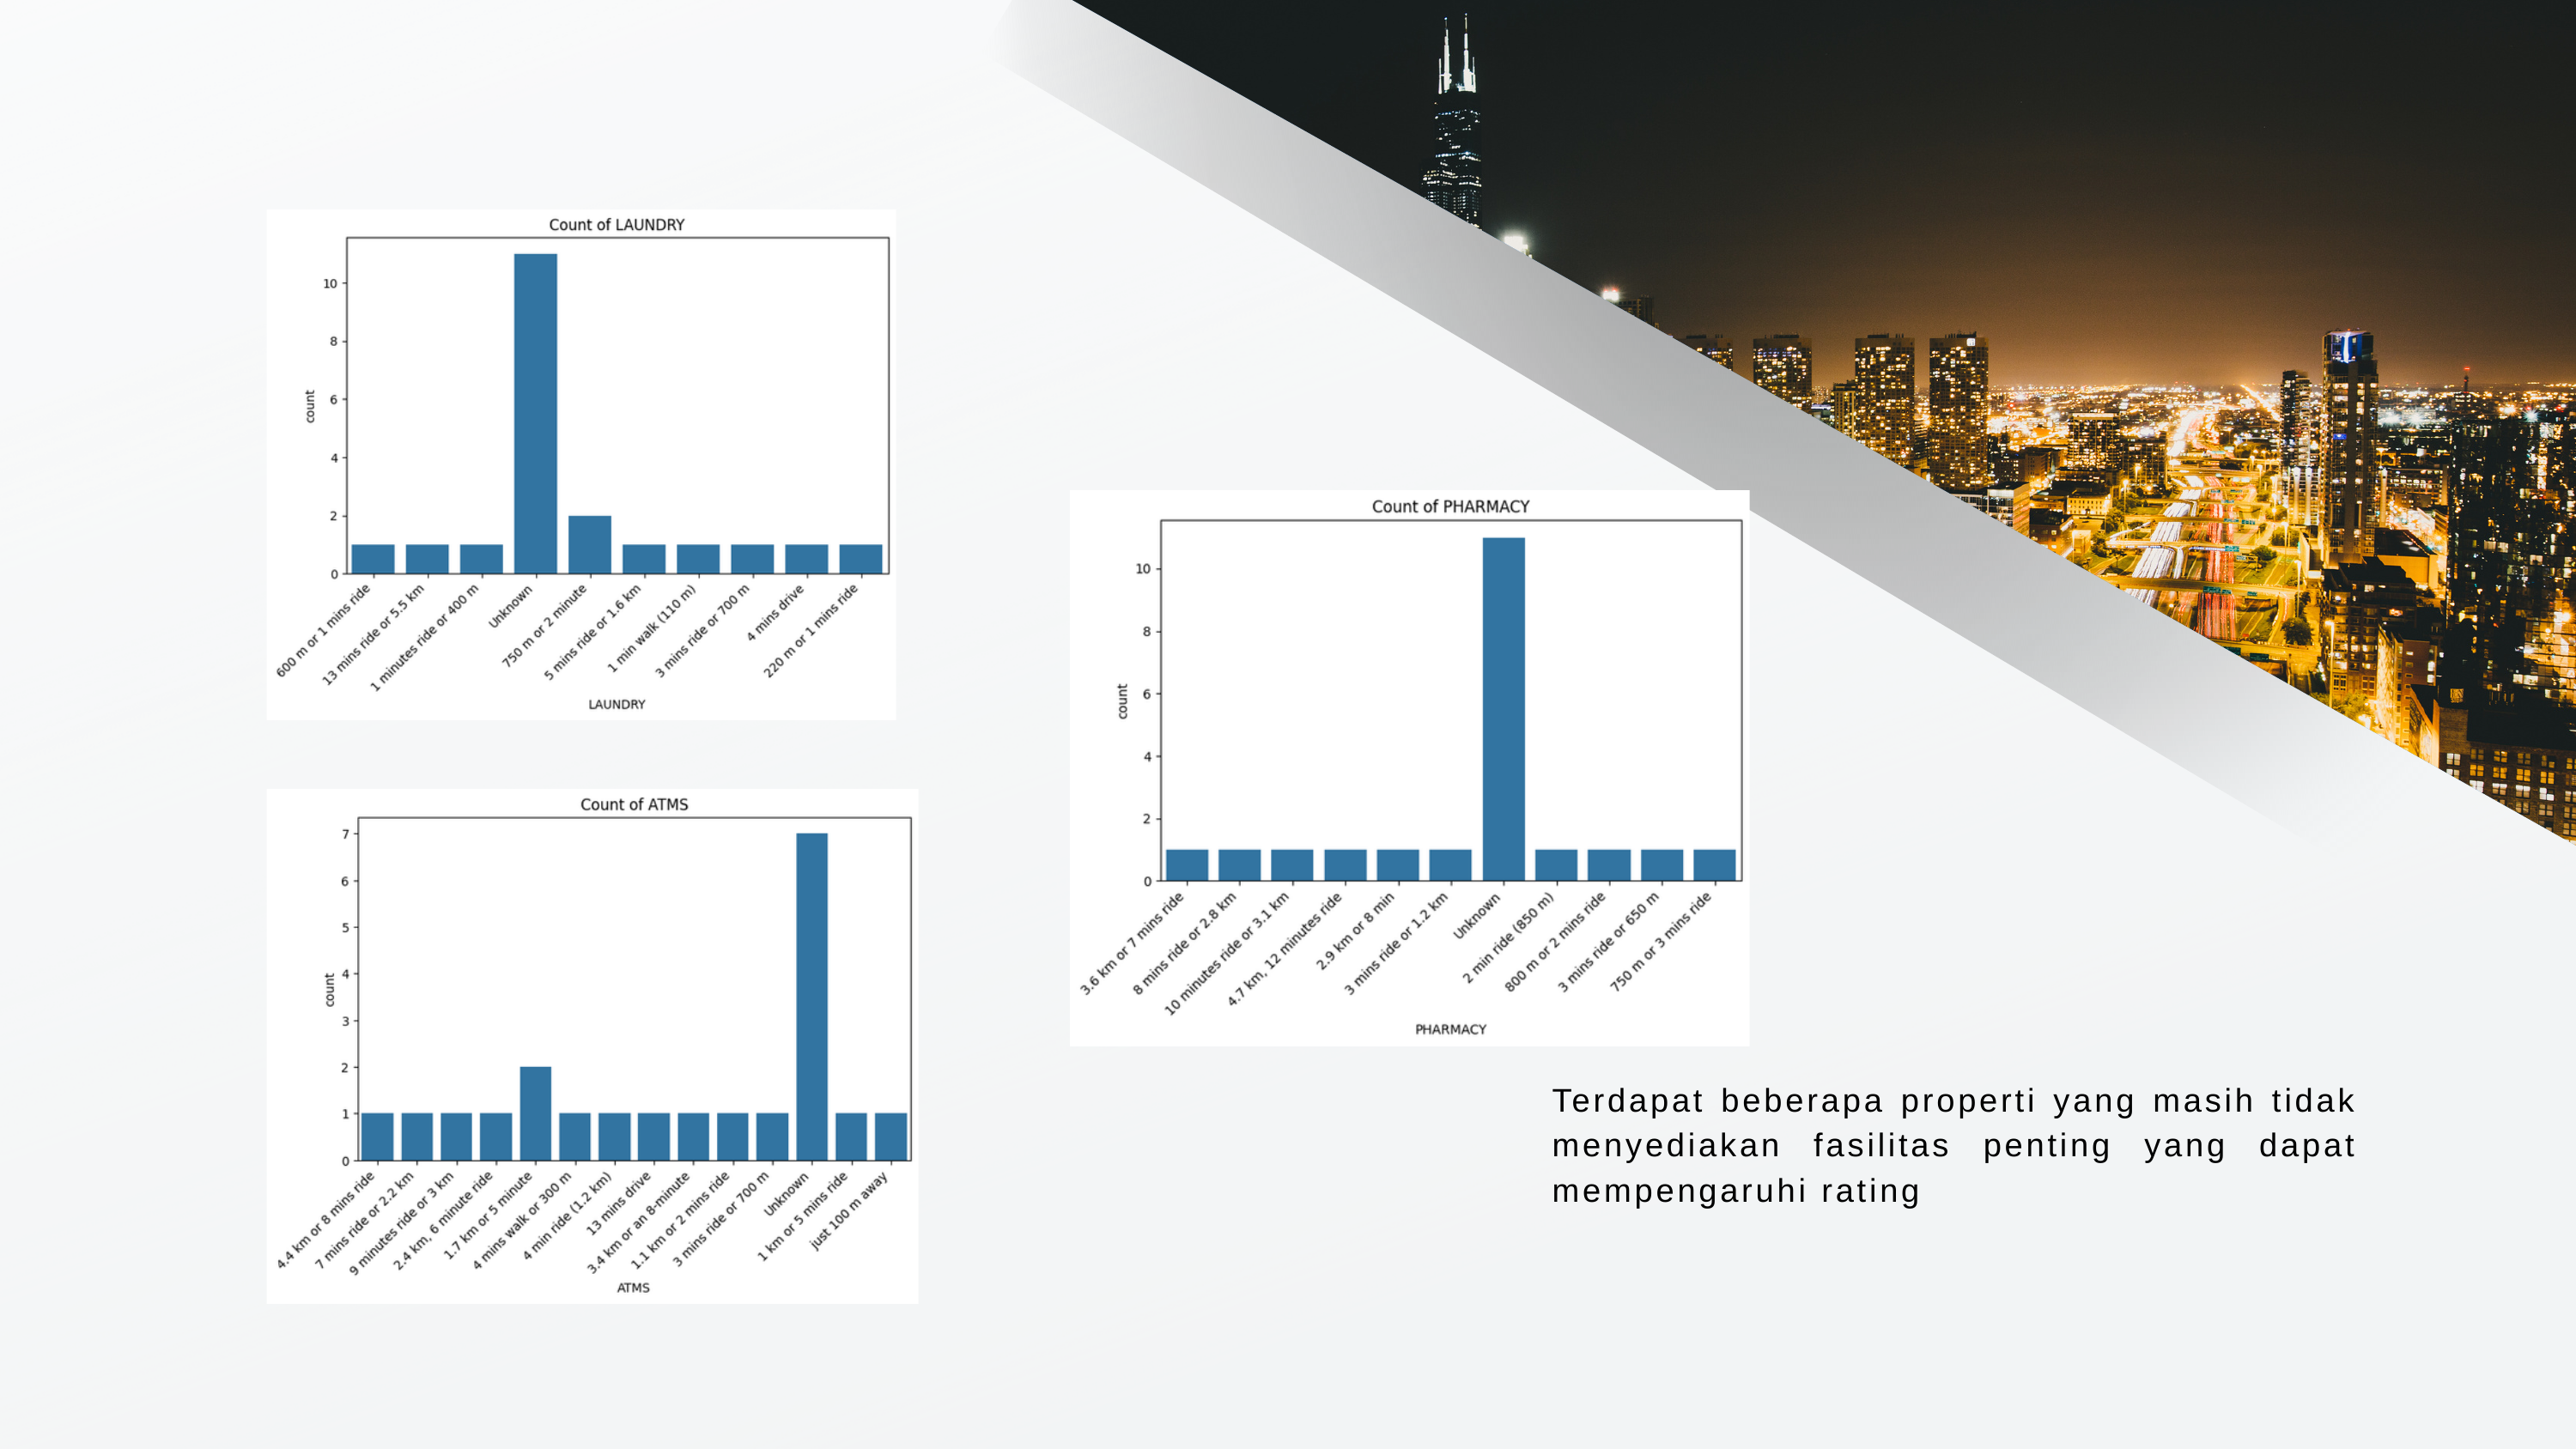

Terdapat beberapa properti yang masih tidak menyediakan fasilitas penting yang dapat mempengaruhi rating